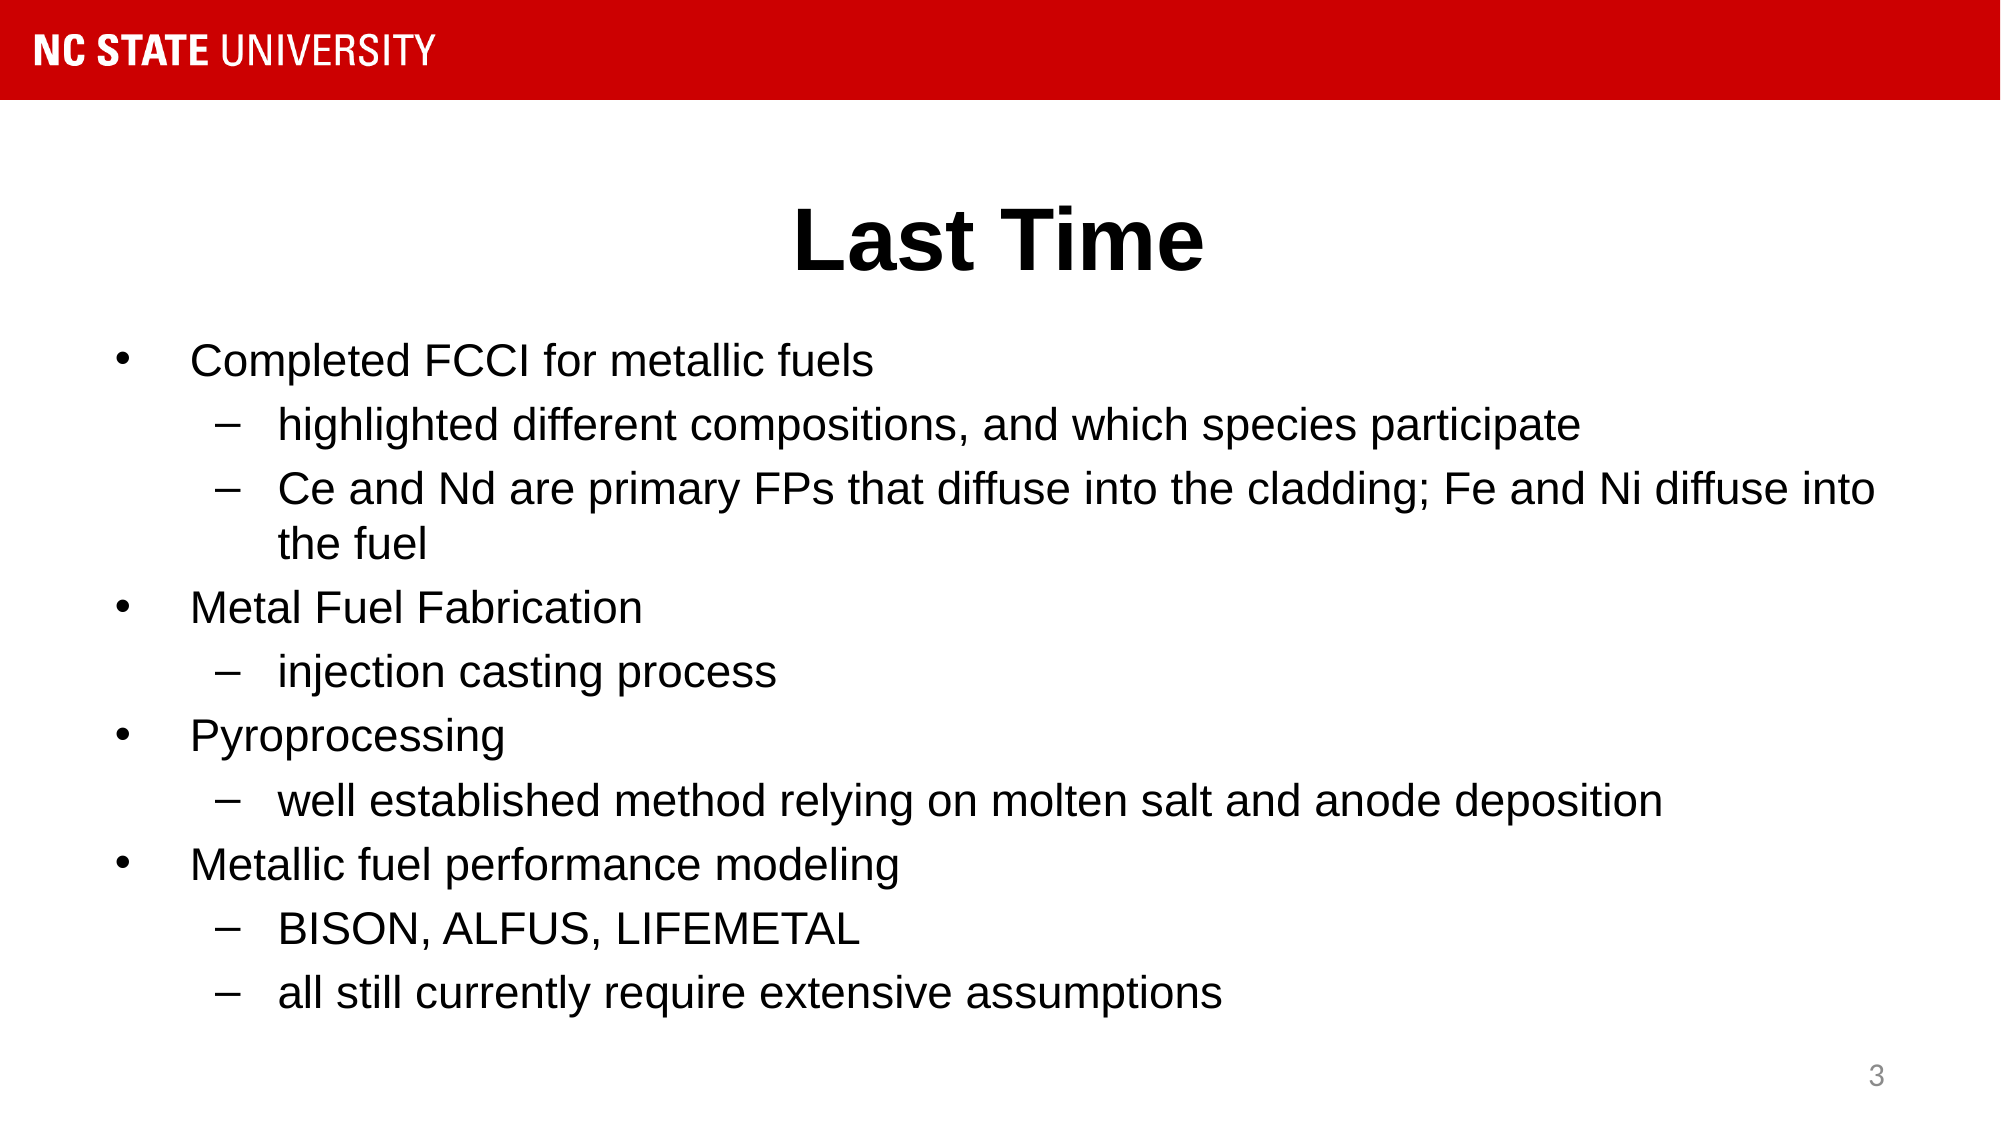

# Last Time
Completed FCCI for metallic fuels
highlighted different compositions, and which species participate
Ce and Nd are primary FPs that diffuse into the cladding; Fe and Ni diffuse into the fuel
Metal Fuel Fabrication
injection casting process
Pyroprocessing
well established method relying on molten salt and anode deposition
Metallic fuel performance modeling
BISON, ALFUS, LIFEMETAL
all still currently require extensive assumptions

3